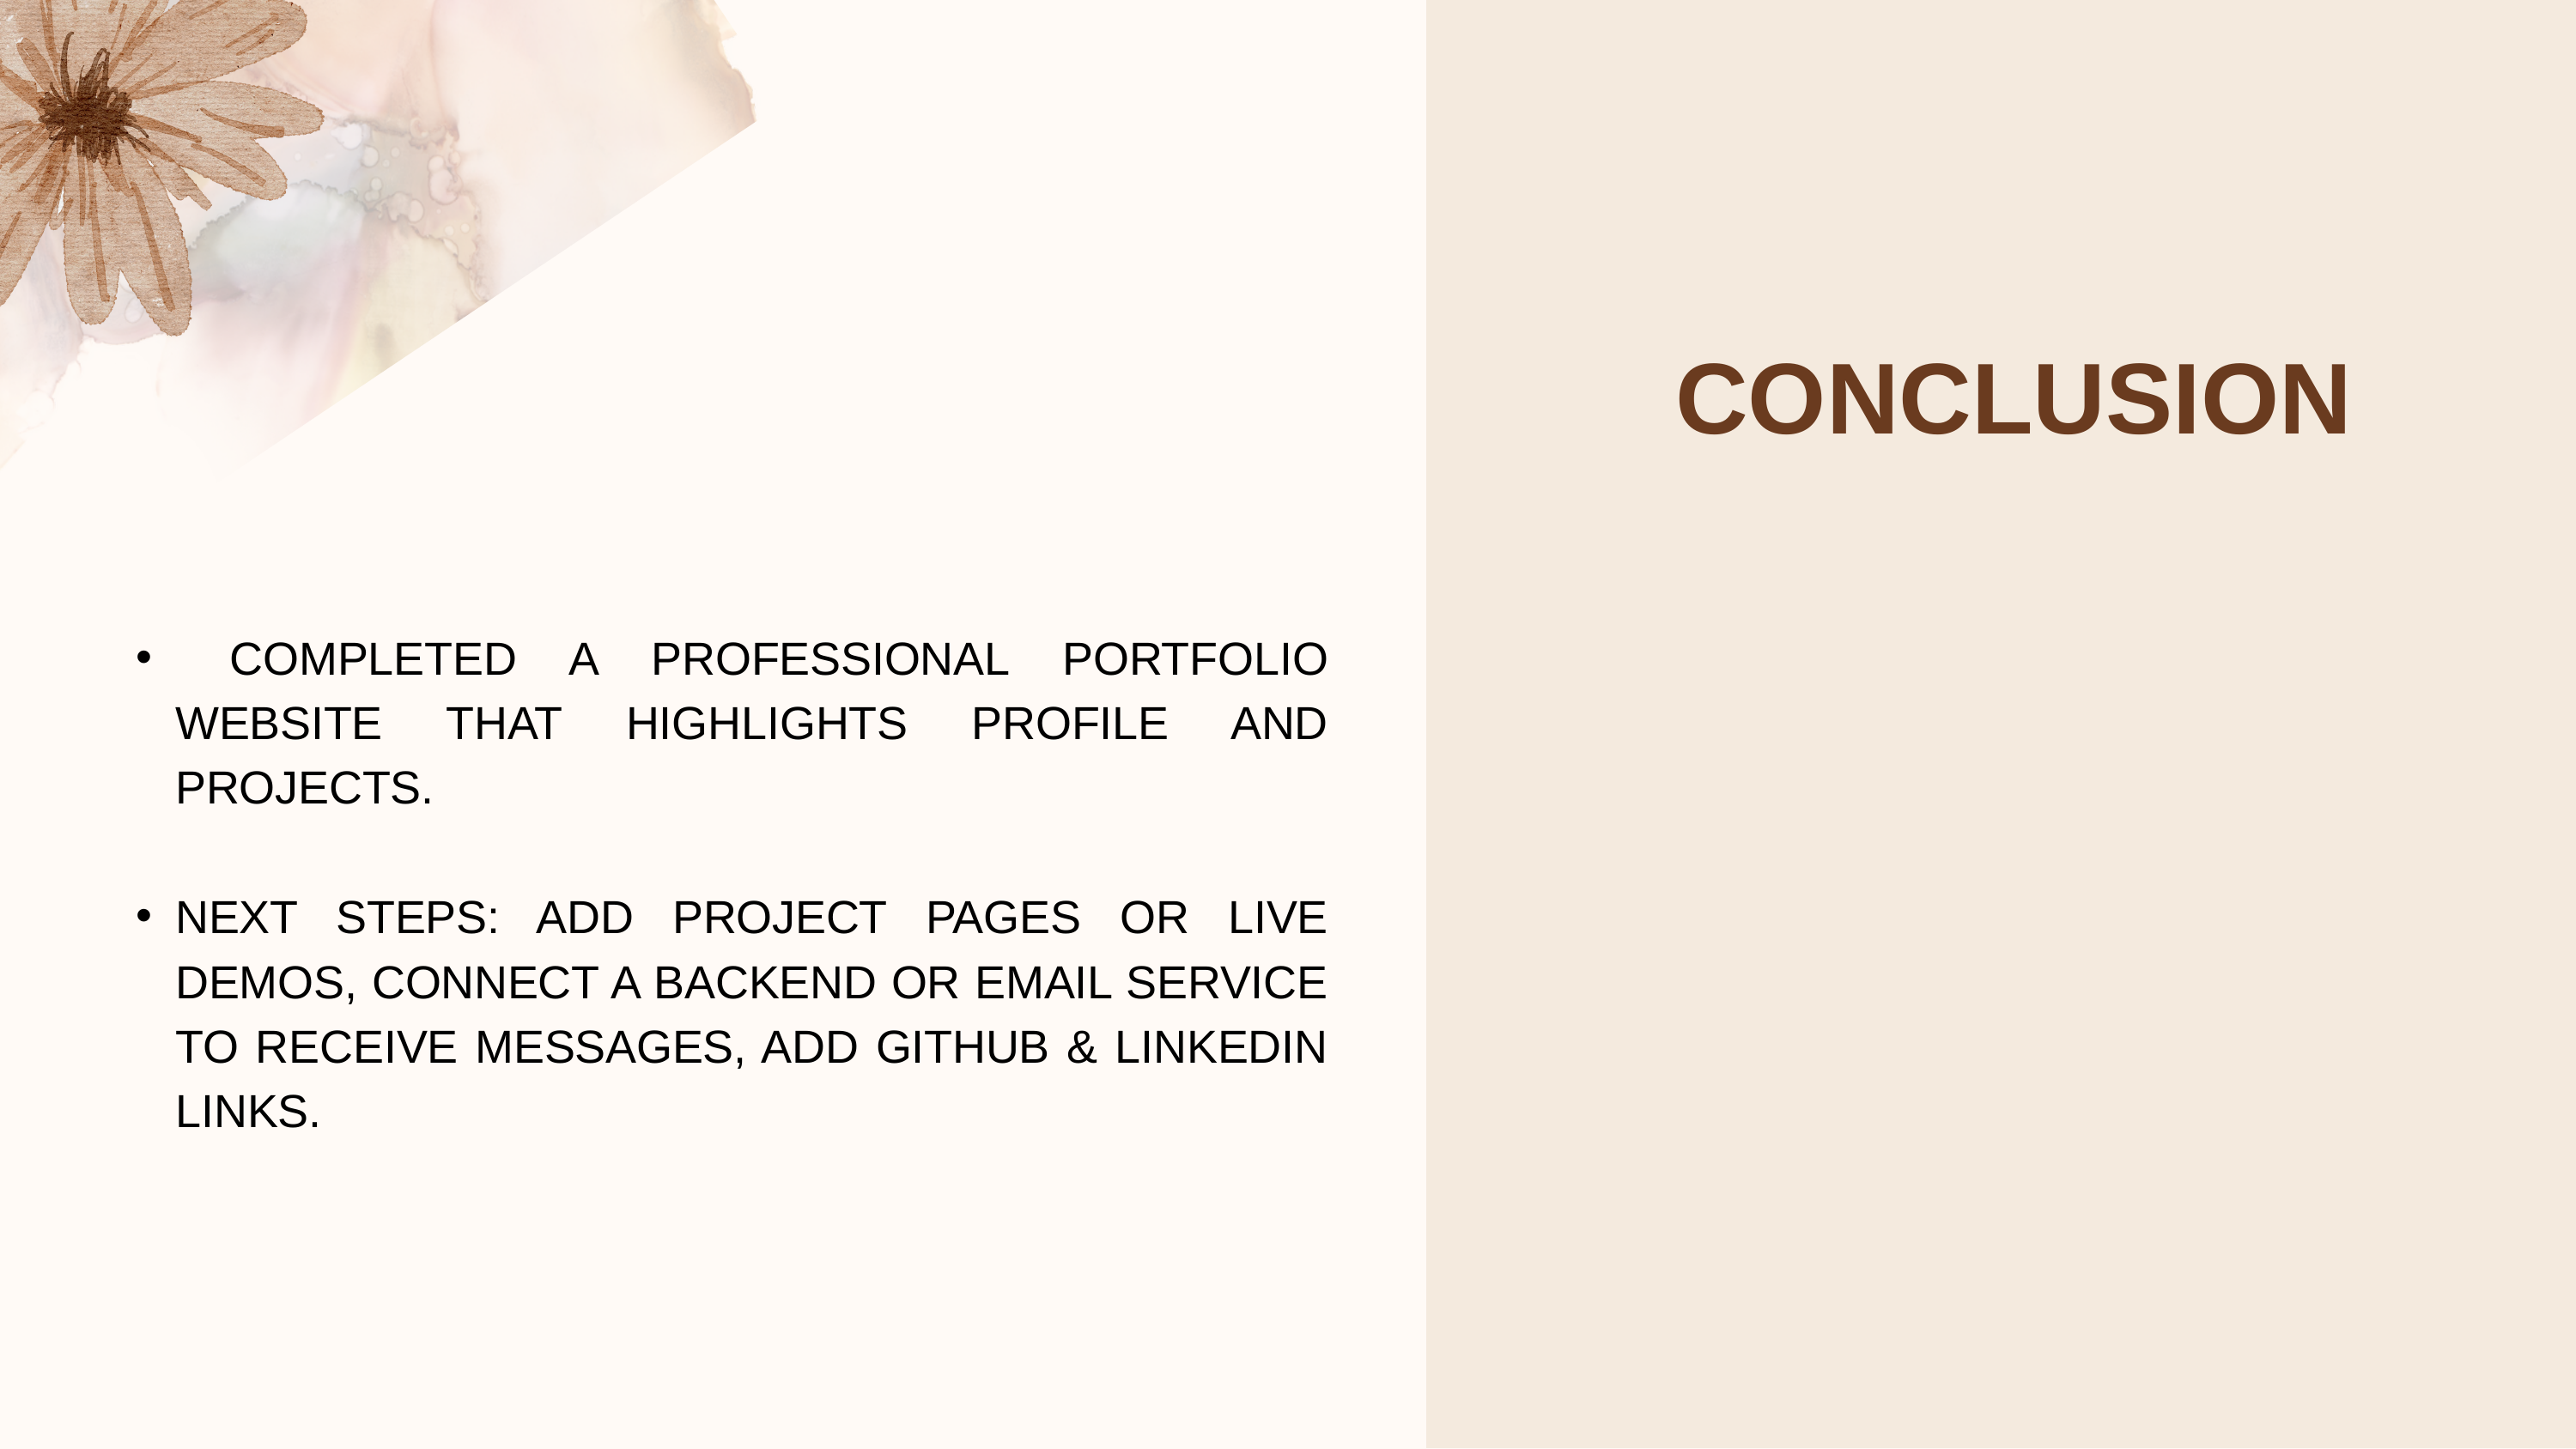

CONCLUSION
 COMPLETED A PROFESSIONAL PORTFOLIO WEBSITE THAT HIGHLIGHTS PROFILE AND PROJECTS.

NEXT STEPS: ADD PROJECT PAGES OR LIVE DEMOS, CONNECT A BACKEND OR EMAIL SERVICE TO RECEIVE MESSAGES, ADD GITHUB & LINKEDIN LINKS.